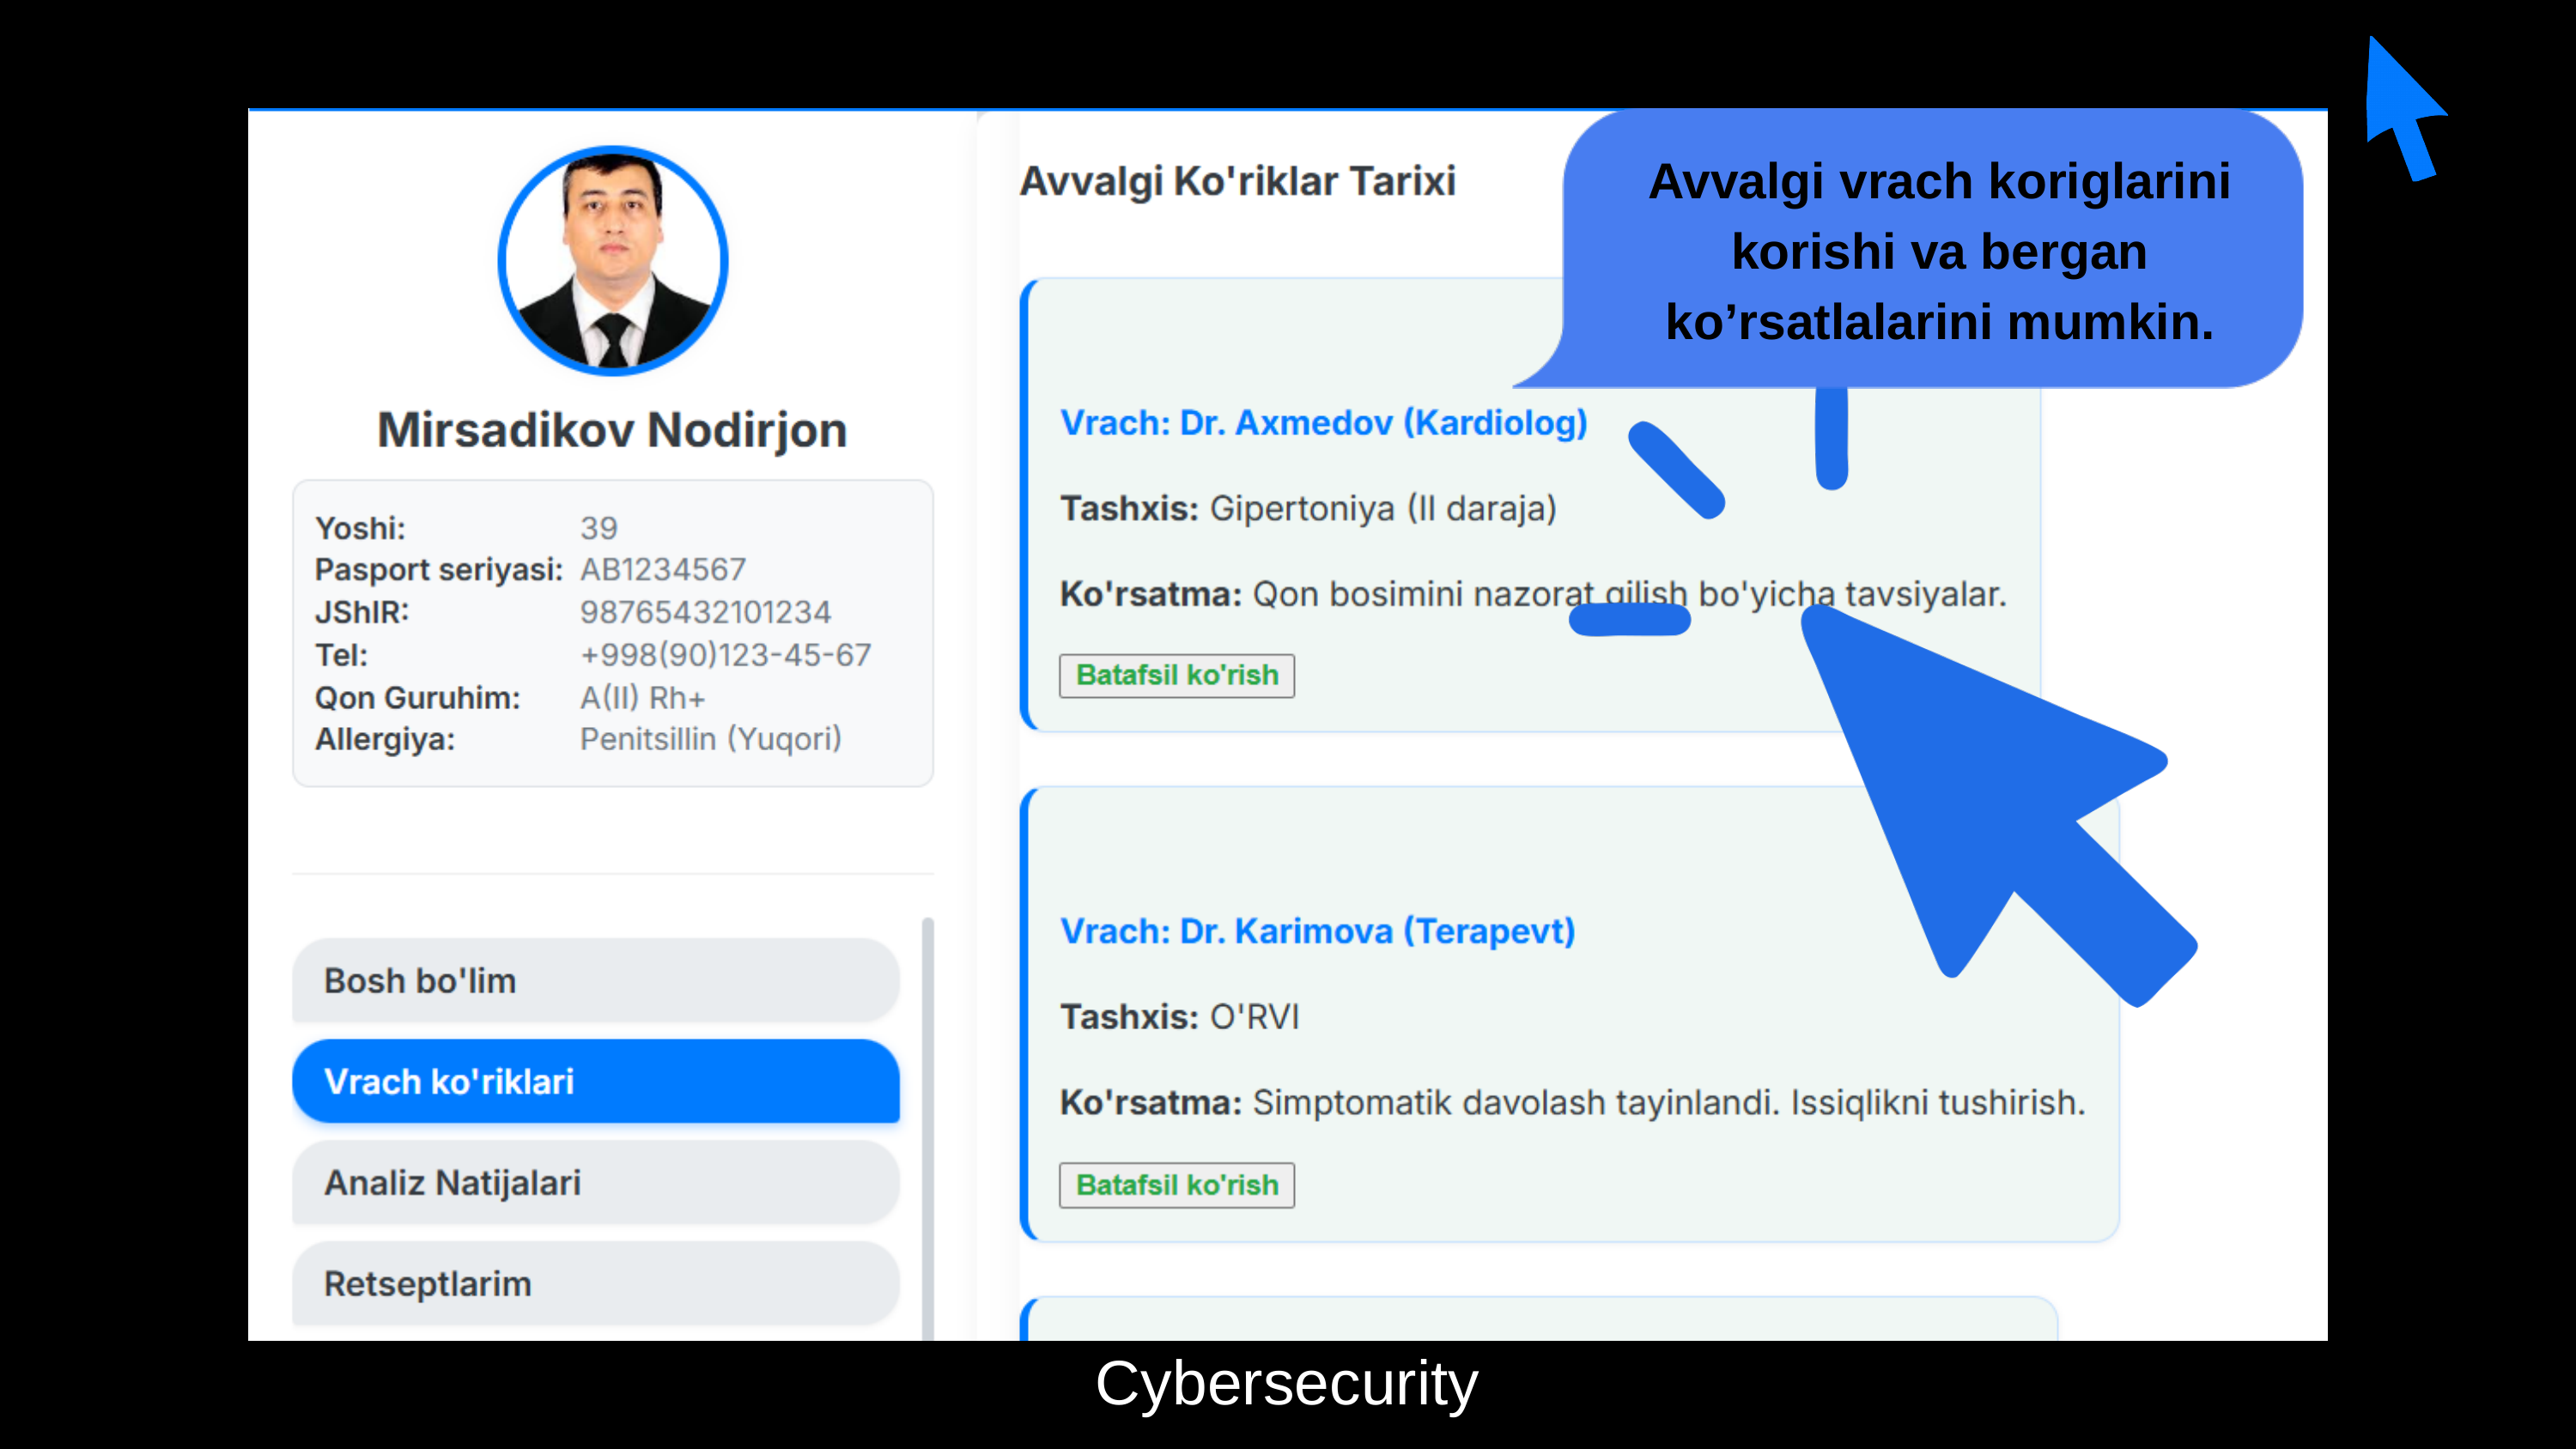

Avvalgi vrach koriglarini korishi va bergan ko’rsatlalarini mumkin.

Cybersecurity